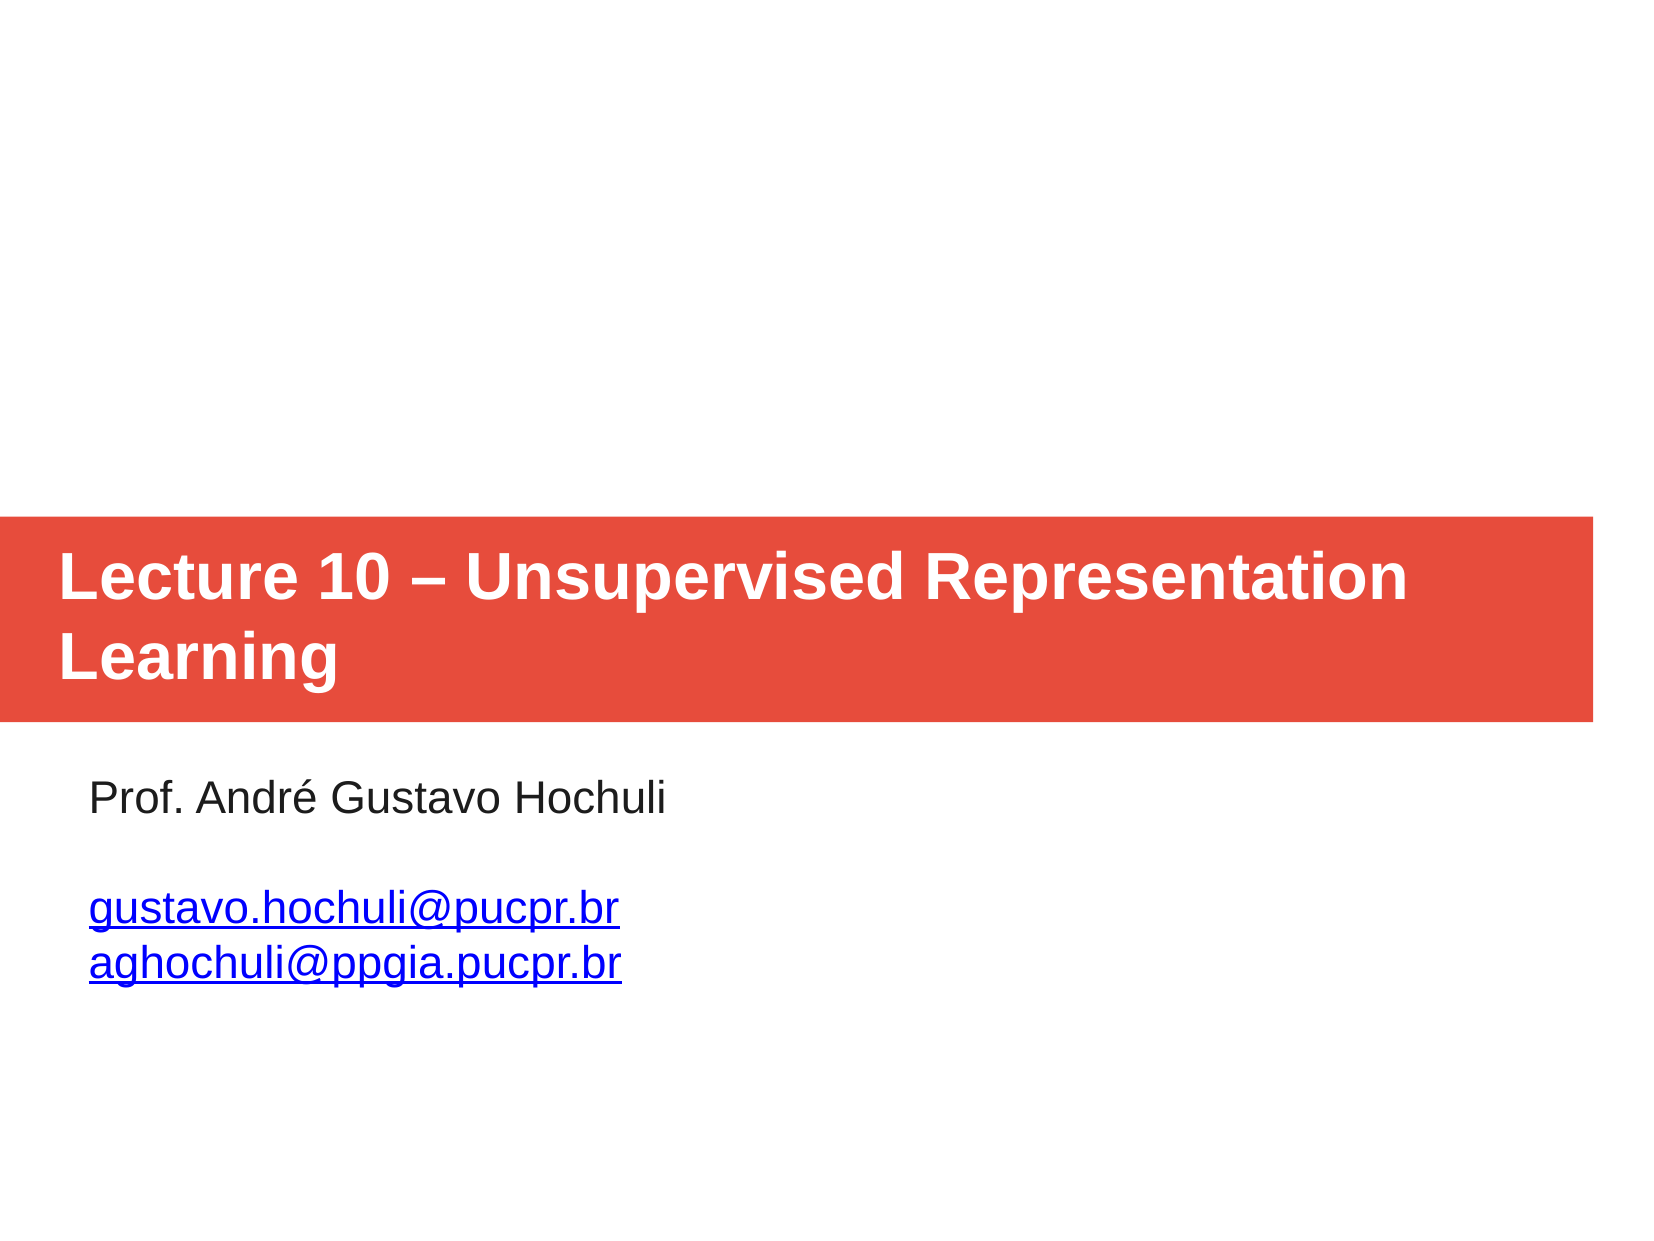

Lecture 10 – Unsupervised Representation Learning
Prof. André Gustavo Hochuli

gustavo.hochuli@pucpr.br
aghochuli@ppgia.pucpr.br